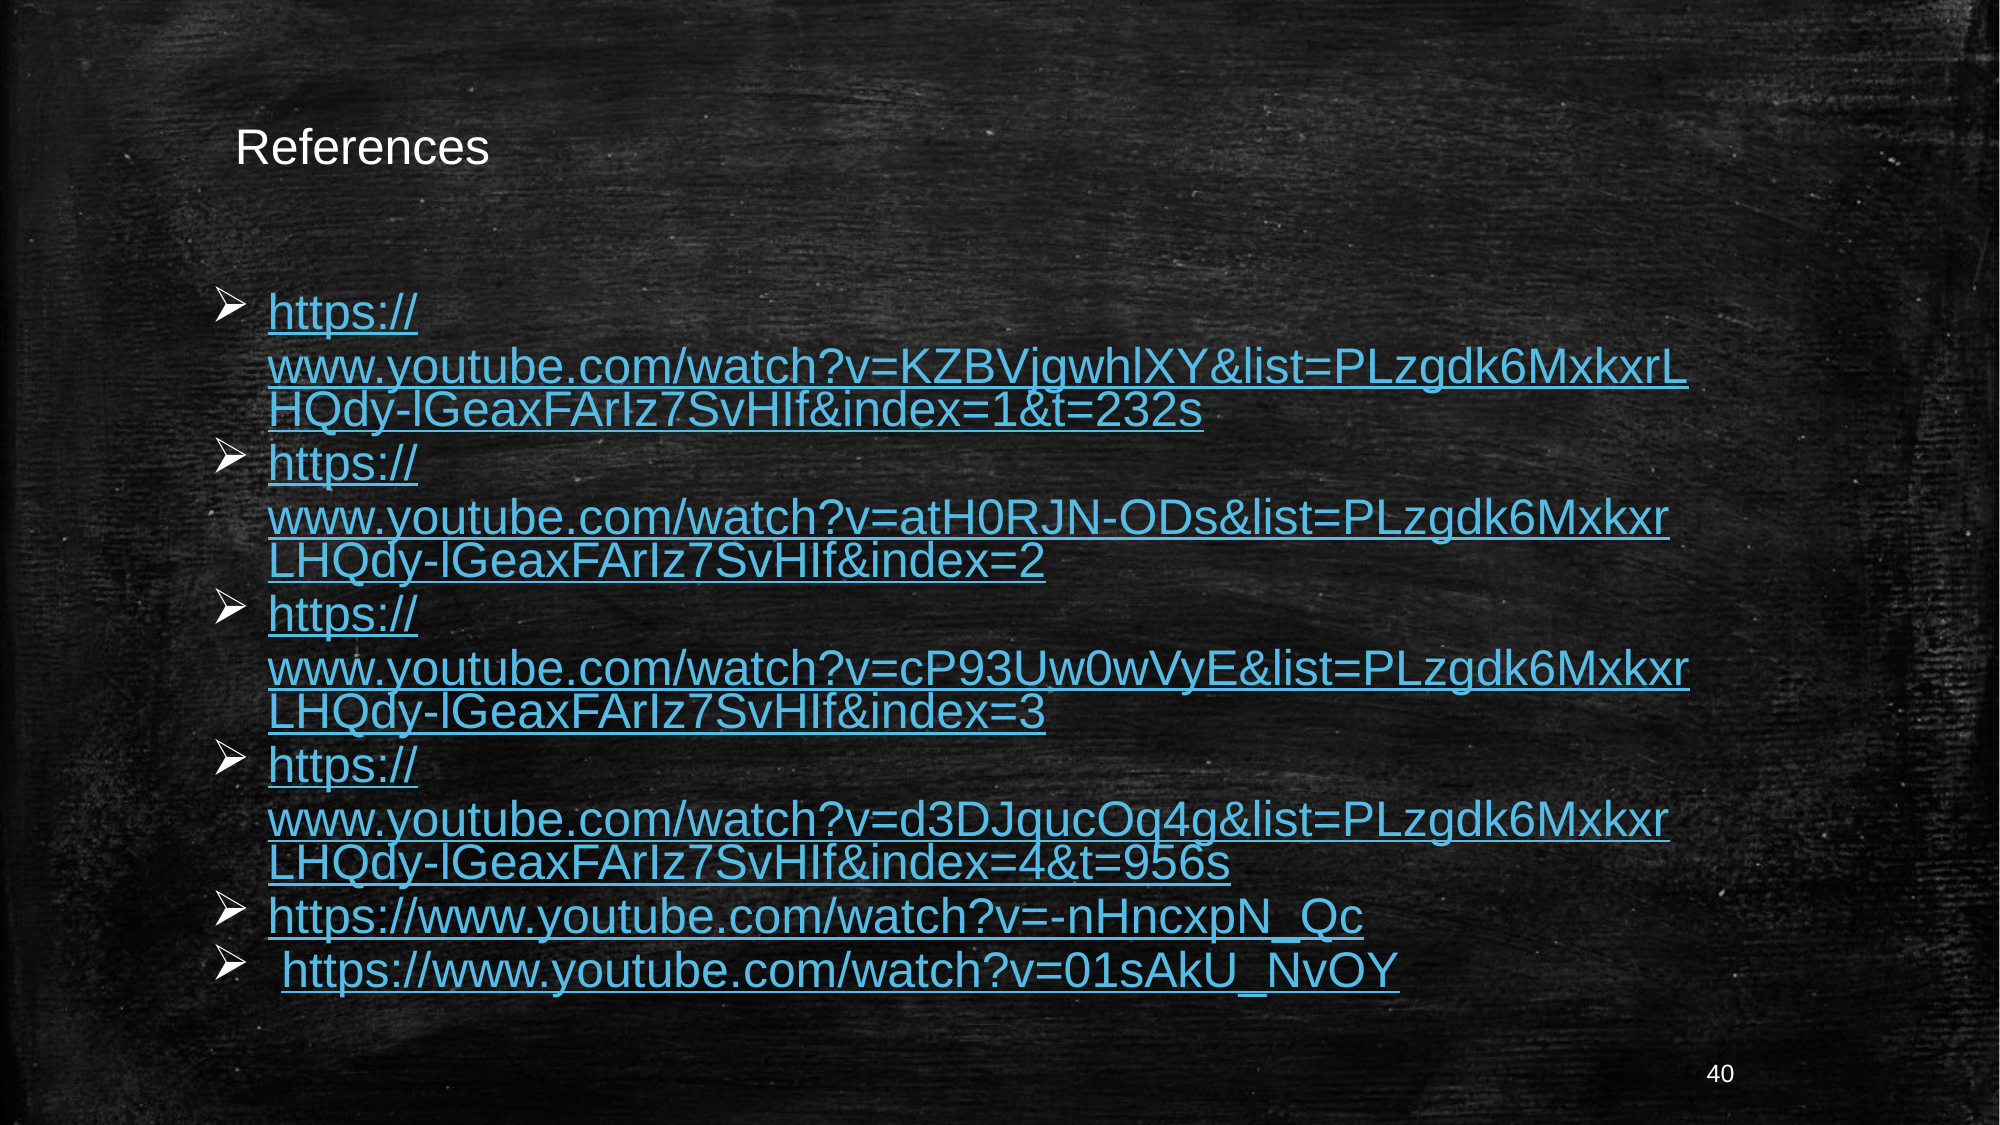

References
https://www.youtube.com/watch?v=KZBVjgwhlXY&list=PLzgdk6MxkxrLHQdy-lGeaxFArIz7SvHIf&index=1&t=232s
https://www.youtube.com/watch?v=atH0RJN-ODs&list=PLzgdk6MxkxrLHQdy-lGeaxFArIz7SvHIf&index=2
https://www.youtube.com/watch?v=cP93Uw0wVyE&list=PLzgdk6MxkxrLHQdy-lGeaxFArIz7SvHIf&index=3
https://www.youtube.com/watch?v=d3DJqucOq4g&list=PLzgdk6MxkxrLHQdy-lGeaxFArIz7SvHIf&index=4&t=956s
https://www.youtube.com/watch?v=-nHncxpN_Qc
 https://www.youtube.com/watch?v=01sAkU_NvOY
40